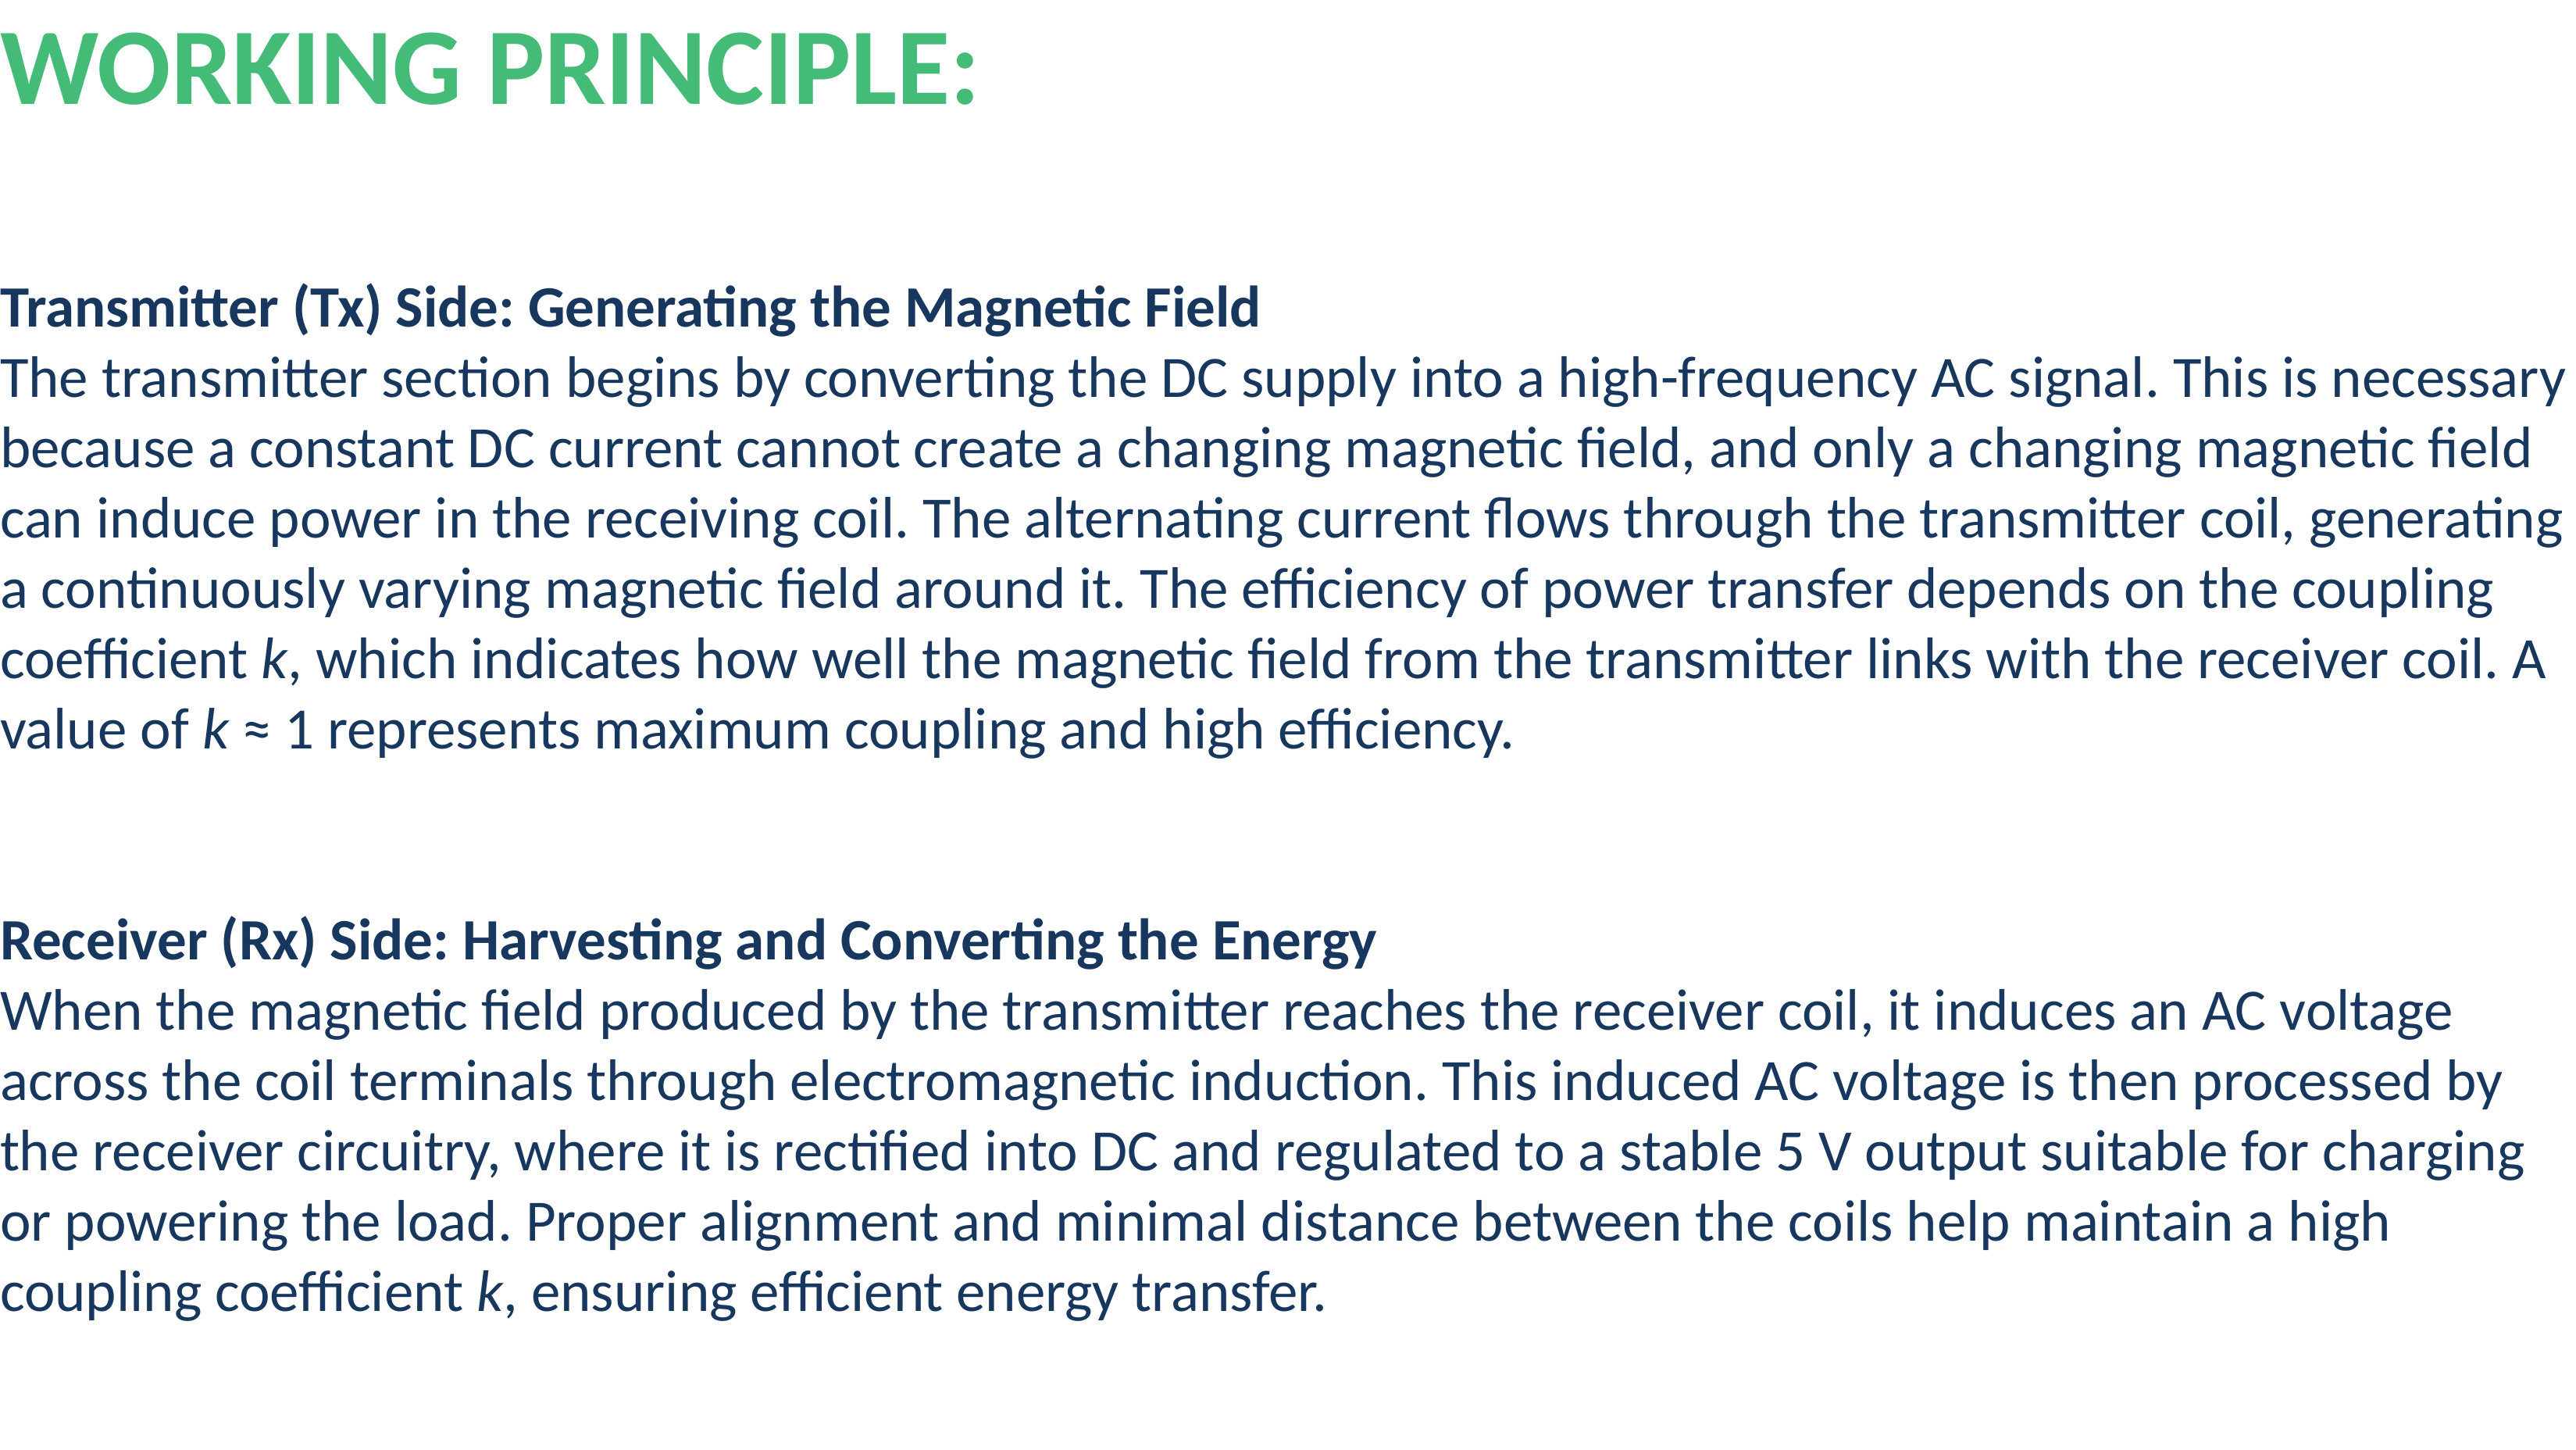

# WORKING PRINCIPLE:

Transmitter (Tx) Side: Generating the Magnetic Field
The transmitter section begins by converting the DC supply into a high-frequency AC signal. This is necessary because a constant DC current cannot create a changing magnetic field, and only a changing magnetic field can induce power in the receiving coil. The alternating current flows through the transmitter coil, generating a continuously varying magnetic field around it. The efficiency of power transfer depends on the coupling coefficient k, which indicates how well the magnetic field from the transmitter links with the receiver coil. A value of k ≈ 1 represents maximum coupling and high efficiency.

Receiver (Rx) Side: Harvesting and Converting the Energy
When the magnetic field produced by the transmitter reaches the receiver coil, it induces an AC voltage across the coil terminals through electromagnetic induction. This induced AC voltage is then processed by the receiver circuitry, where it is rectified into DC and regulated to a stable 5 V output suitable for charging or powering the load. Proper alignment and minimal distance between the coils help maintain a high coupling coefficient k, ensuring efficient energy transfer.